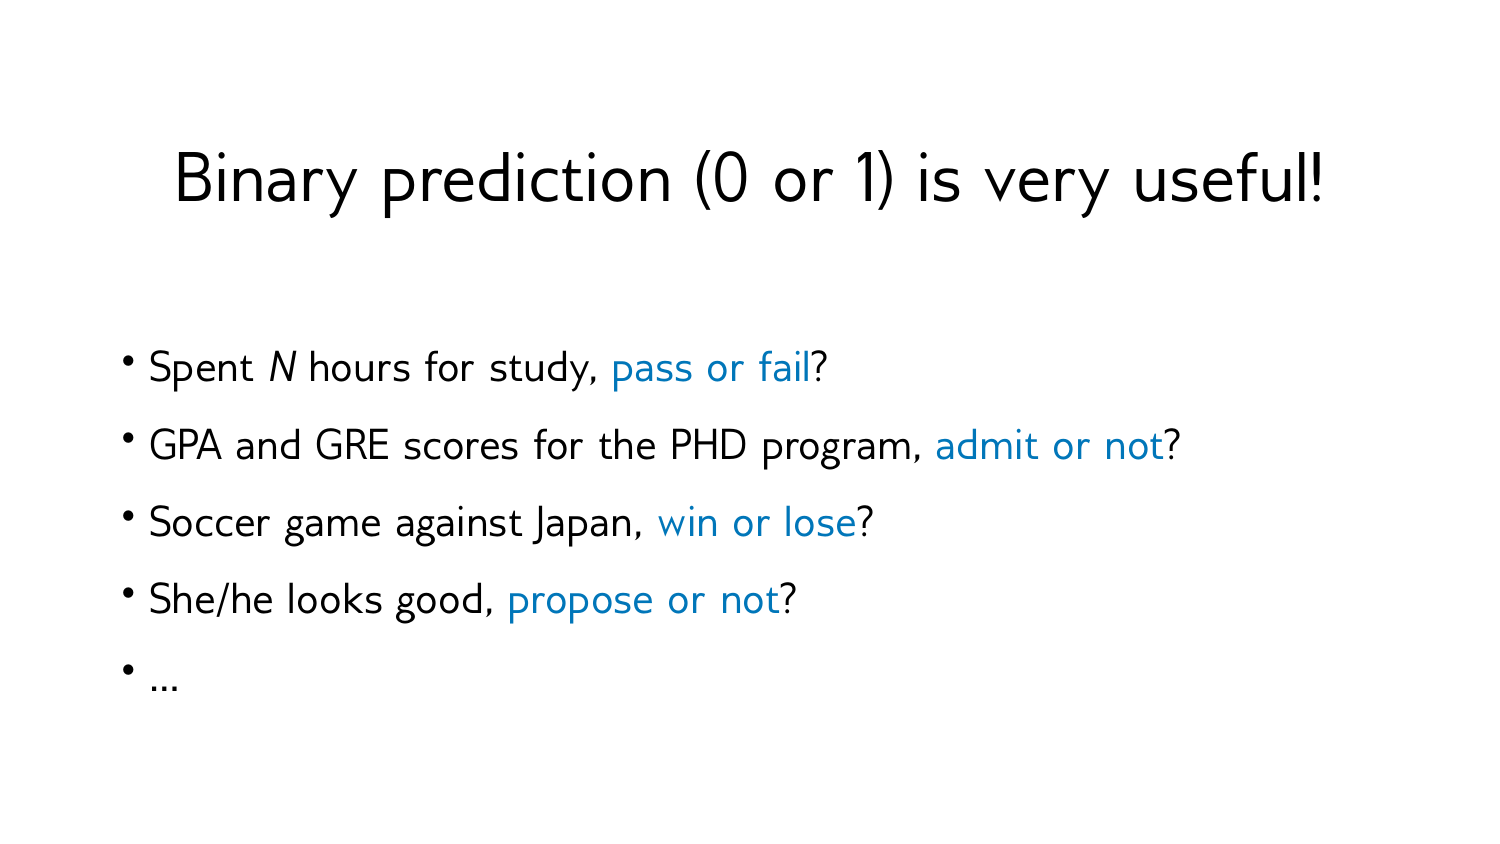

# Binary prediction (0 or 1) is very useful!
Spent N hours for study, pass or fail?
GPA and GRE scores for the PHD program, admit or not?
Soccer game against Japan, win or lose?
She/he looks good, propose or not?
…